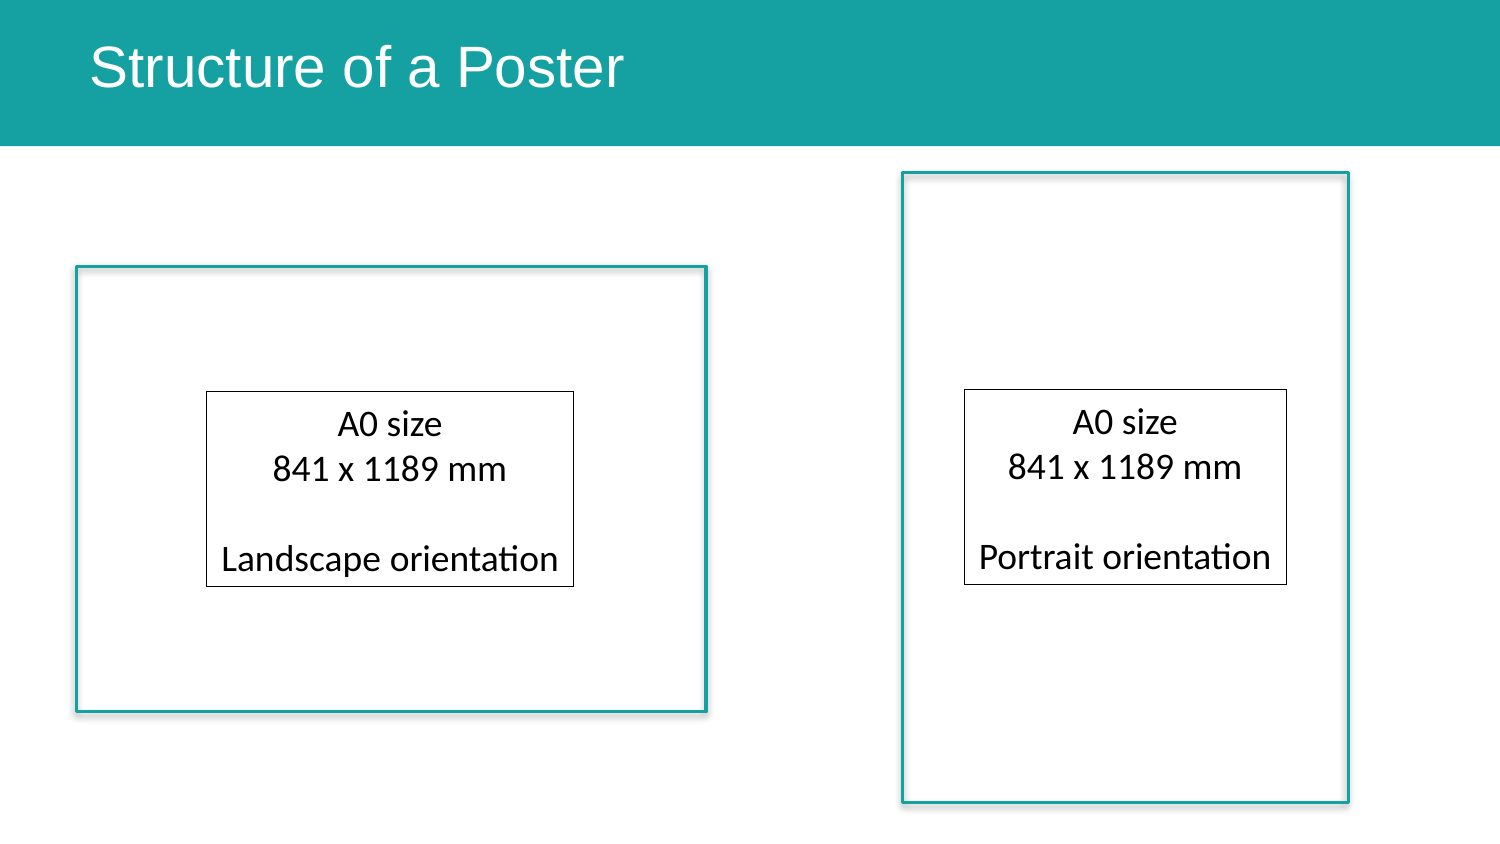

# Structure of a Poster

A0 size
841 x 1189 mm

Portrait orientation

A0 size
841 x 1189 mm

Landscape orientation